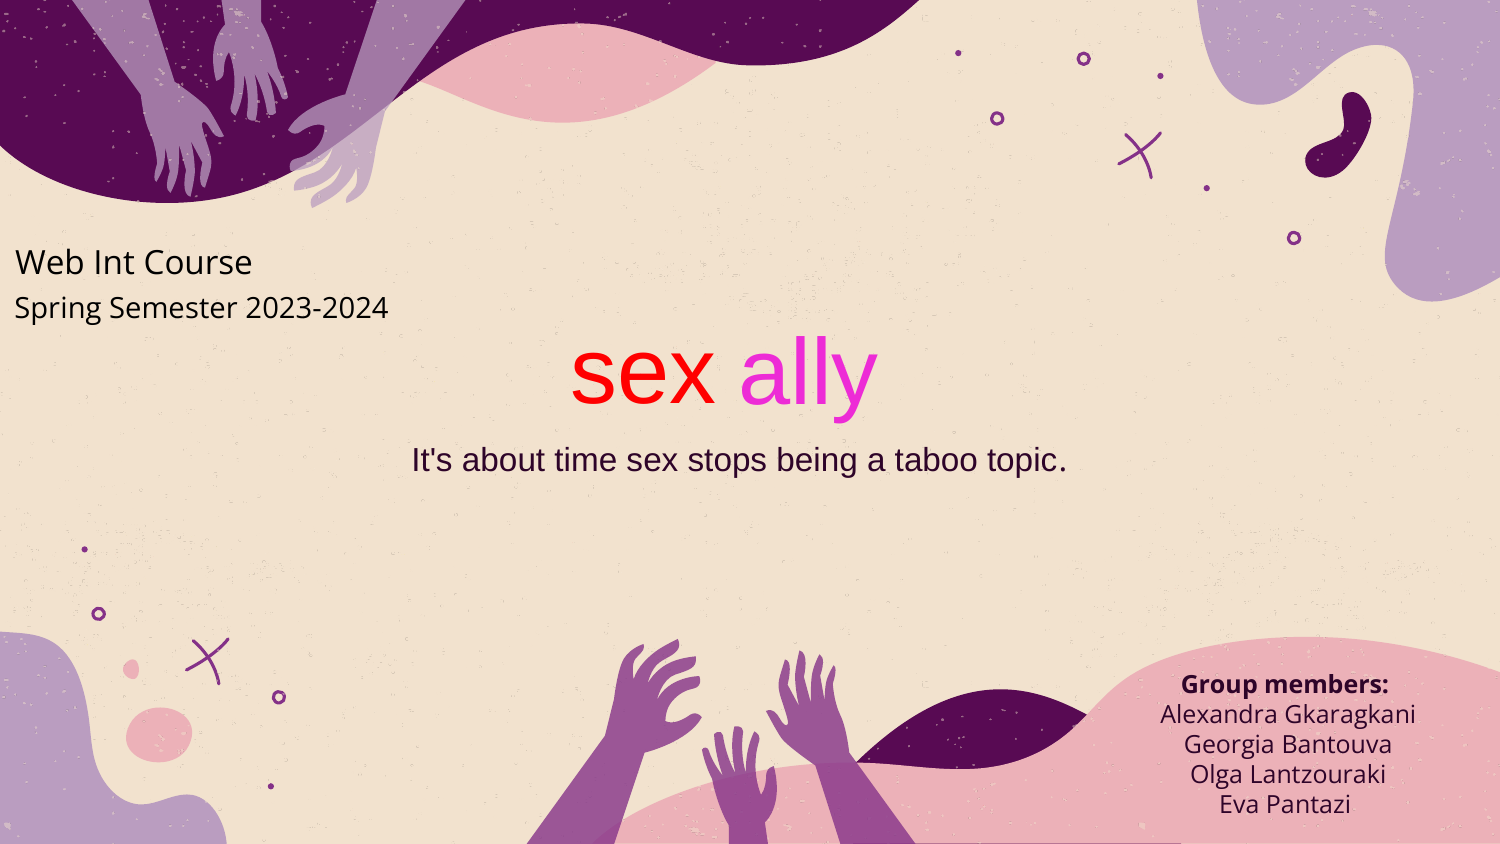

Web Int Course

Spring Semester 2023-2024

# sex
ally
It's about time sex stops being a taboo topic.

Group members:
Alexandra Gkaragkani
Georgia Bantouva
Olga Lantzouraki
Eva Pantazi